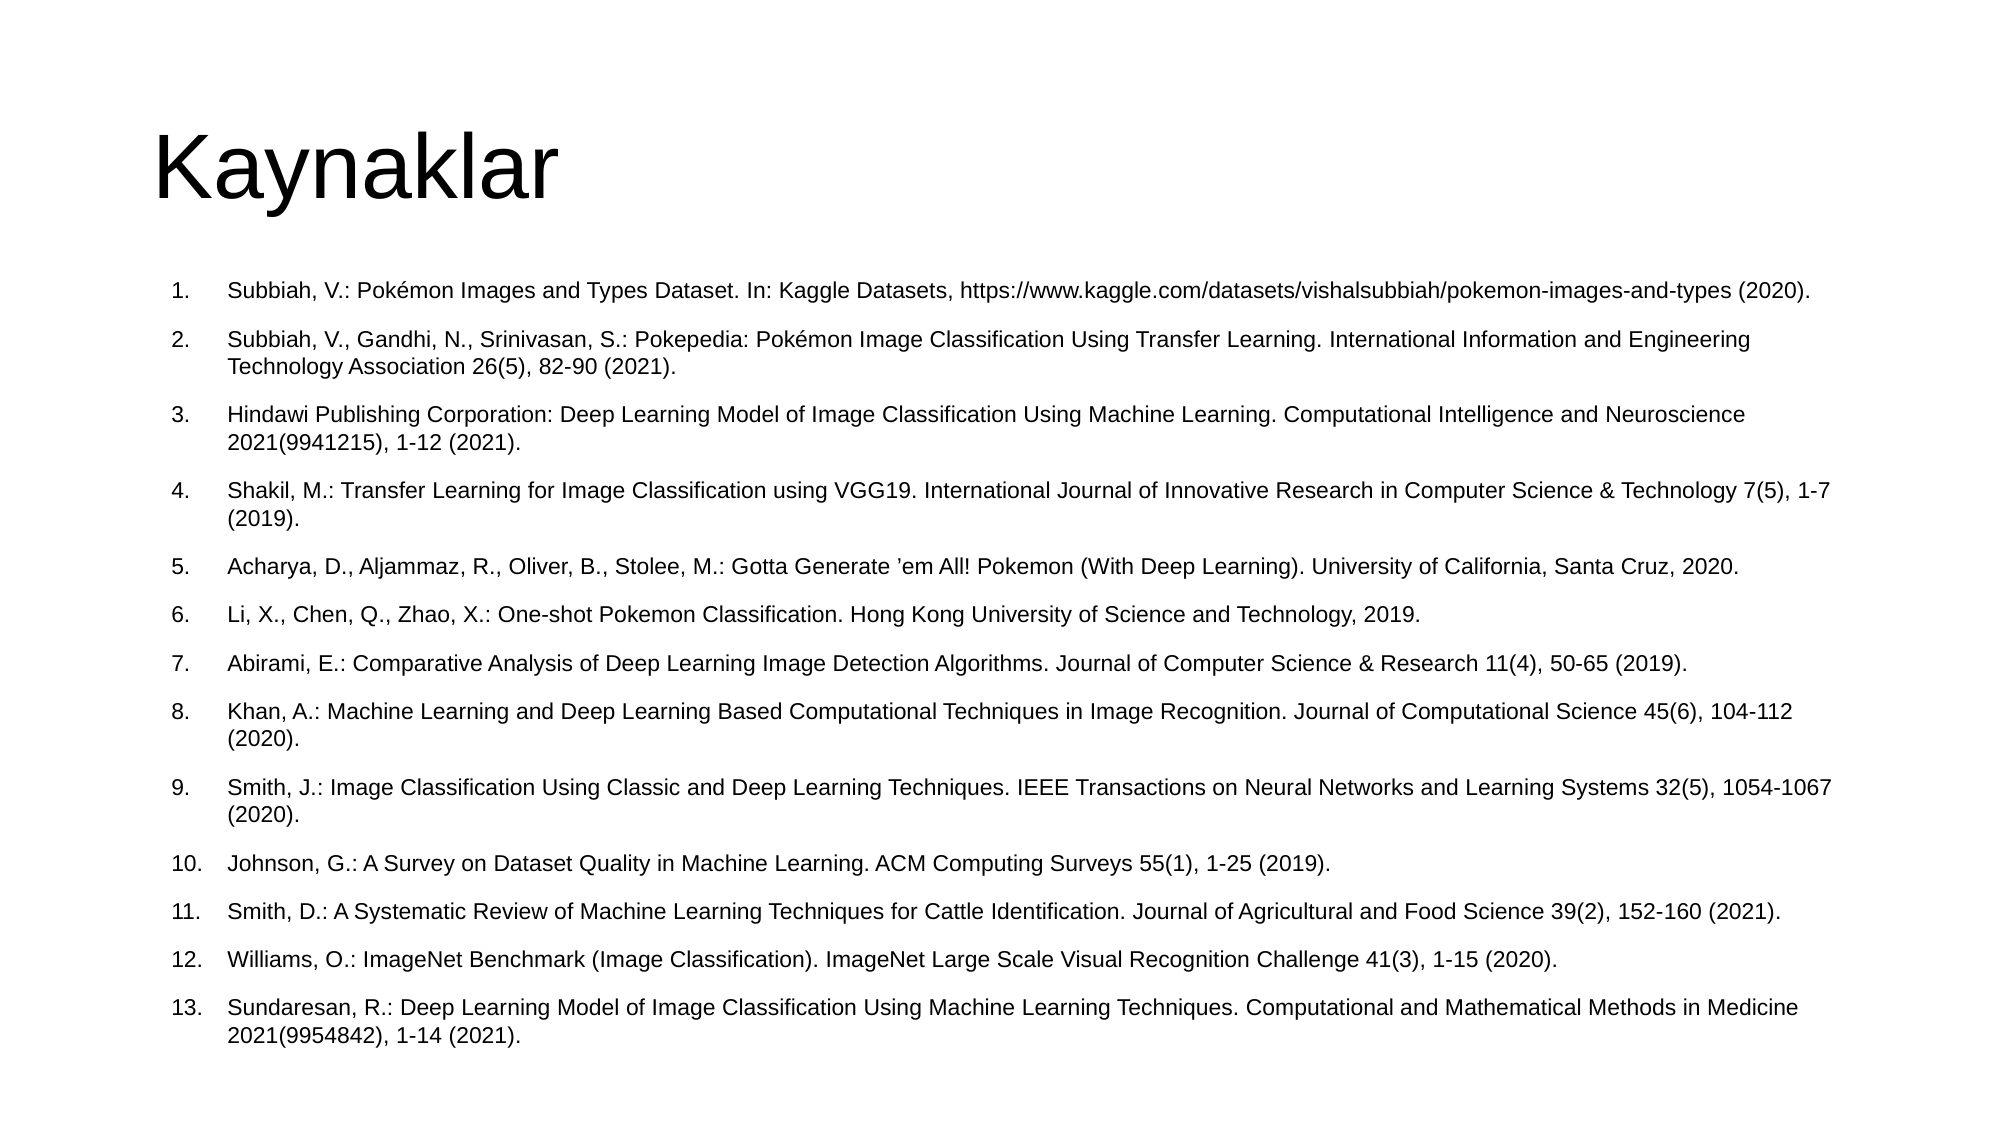

# Kaynaklar
Subbiah, V.: Pokémon Images and Types Dataset. In: Kaggle Datasets, https://www.kaggle.com/datasets/vishalsubbiah/pokemon-images-and-types (2020).
Subbiah, V., Gandhi, N., Srinivasan, S.: Pokepedia: Pokémon Image Classification Using Transfer Learning. International Information and Engineering Technology Association 26(5), 82-90 (2021).
Hindawi Publishing Corporation: Deep Learning Model of Image Classification Using Machine Learning. Computational Intelligence and Neuroscience 2021(9941215), 1-12 (2021).
Shakil, M.: Transfer Learning for Image Classification using VGG19. International Journal of Innovative Research in Computer Science & Technology 7(5), 1-7 (2019).
Acharya, D., Aljammaz, R., Oliver, B., Stolee, M.: Gotta Generate ’em All! Pokemon (With Deep Learning). University of California, Santa Cruz, 2020.
Li, X., Chen, Q., Zhao, X.: One-shot Pokemon Classification. Hong Kong University of Science and Technology, 2019.
Abirami, E.: Comparative Analysis of Deep Learning Image Detection Algorithms. Journal of Computer Science & Research 11(4), 50-65 (2019).
Khan, A.: Machine Learning and Deep Learning Based Computational Techniques in Image Recognition. Journal of Computational Science 45(6), 104-112 (2020).
Smith, J.: Image Classification Using Classic and Deep Learning Techniques. IEEE Transactions on Neural Networks and Learning Systems 32(5), 1054-1067 (2020).
Johnson, G.: A Survey on Dataset Quality in Machine Learning. ACM Computing Surveys 55(1), 1-25 (2019).
Smith, D.: A Systematic Review of Machine Learning Techniques for Cattle Identification. Journal of Agricultural and Food Science 39(2), 152-160 (2021).
Williams, O.: ImageNet Benchmark (Image Classification). ImageNet Large Scale Visual Recognition Challenge 41(3), 1-15 (2020).
Sundaresan, R.: Deep Learning Model of Image Classification Using Machine Learning Techniques. Computational and Mathematical Methods in Medicine 2021(9954842), 1-14 (2021).